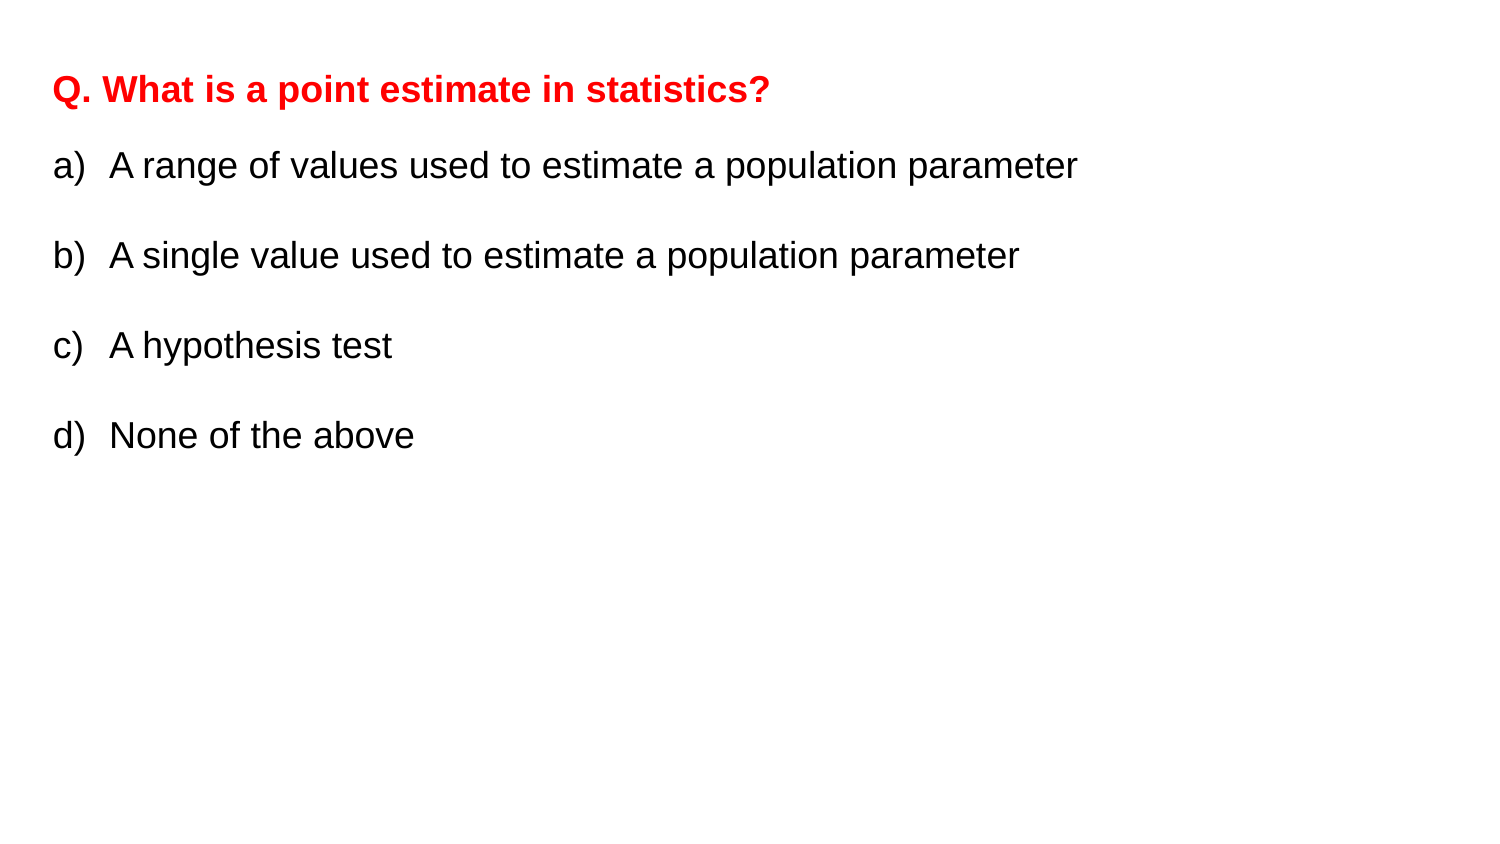

Q. What is a point estimate in statistics?
A range of values used to estimate a population parameter

A single value used to estimate a population parameter

A hypothesis test

None of the above